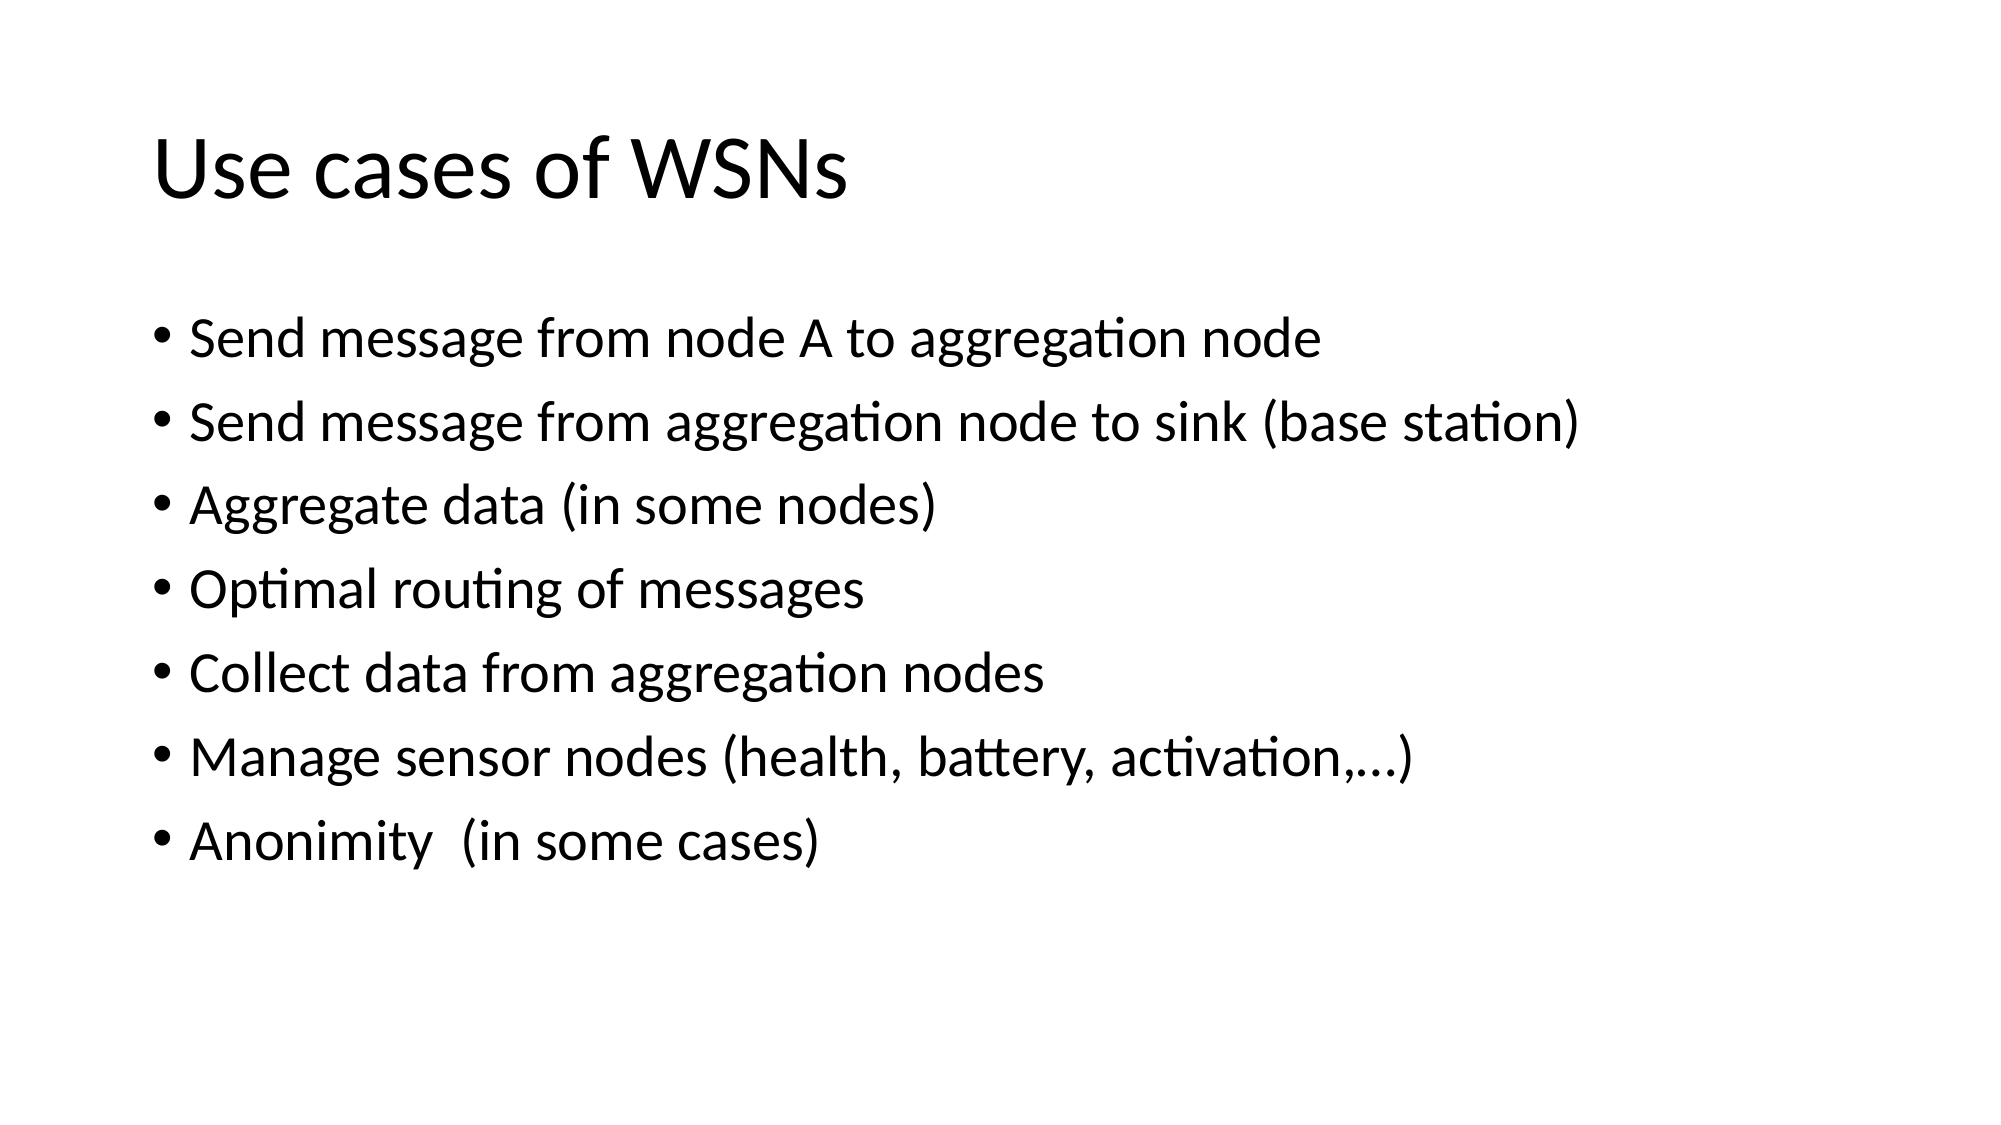

# Use cases of WSNs
Send message from node A to aggregation node
Send message from aggregation node to sink (base station)
Aggregate data (in some nodes)
Optimal routing of messages
Collect data from aggregation nodes
Manage sensor nodes (health, battery, activation,…)
Anonimity  (in some cases)